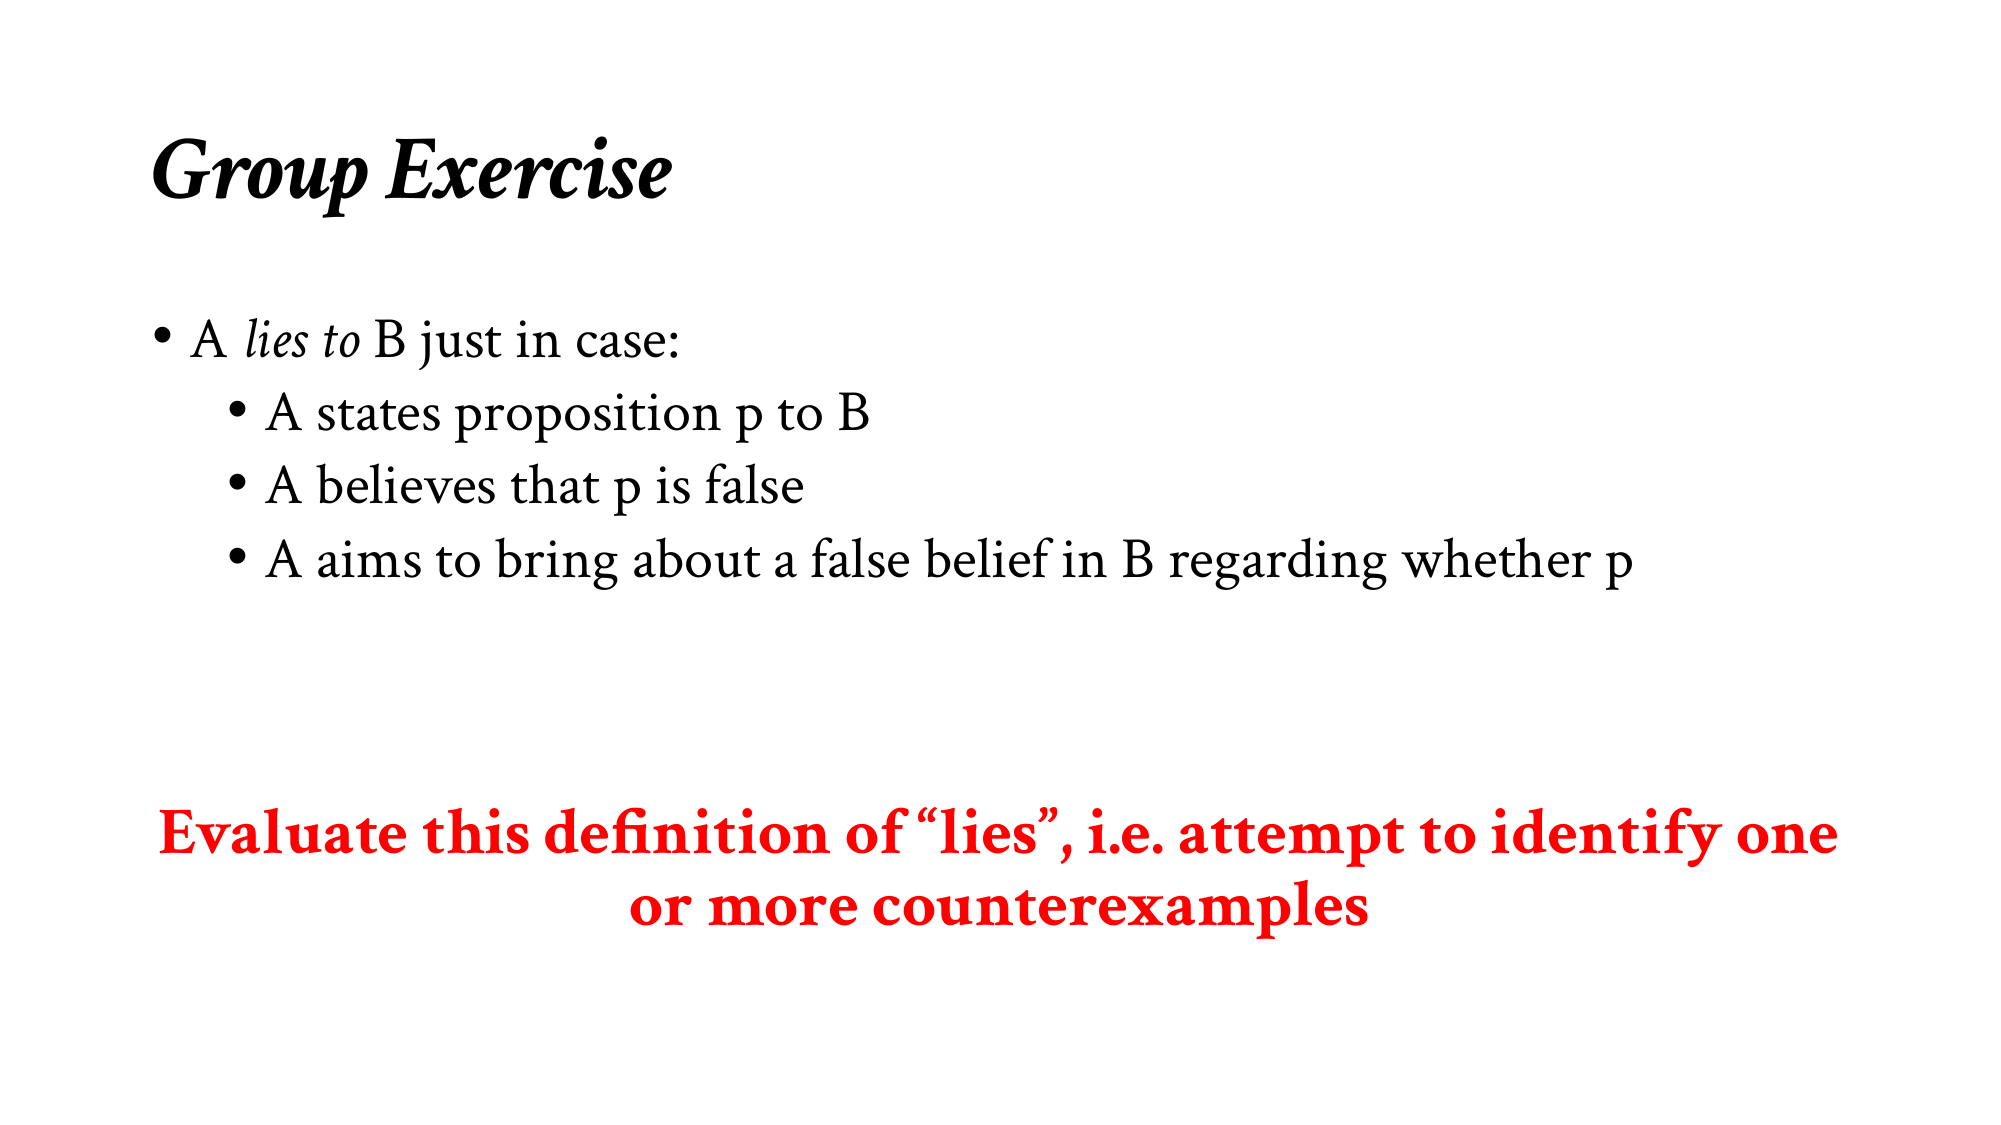

# Group Exercise
A lies to B just in case:
A states proposition p to B
A believes that p is false
A aims to bring about a false belief in B regarding whether p

Evaluate this definition of “lies”, i.e. attempt to identify one or more counterexamples